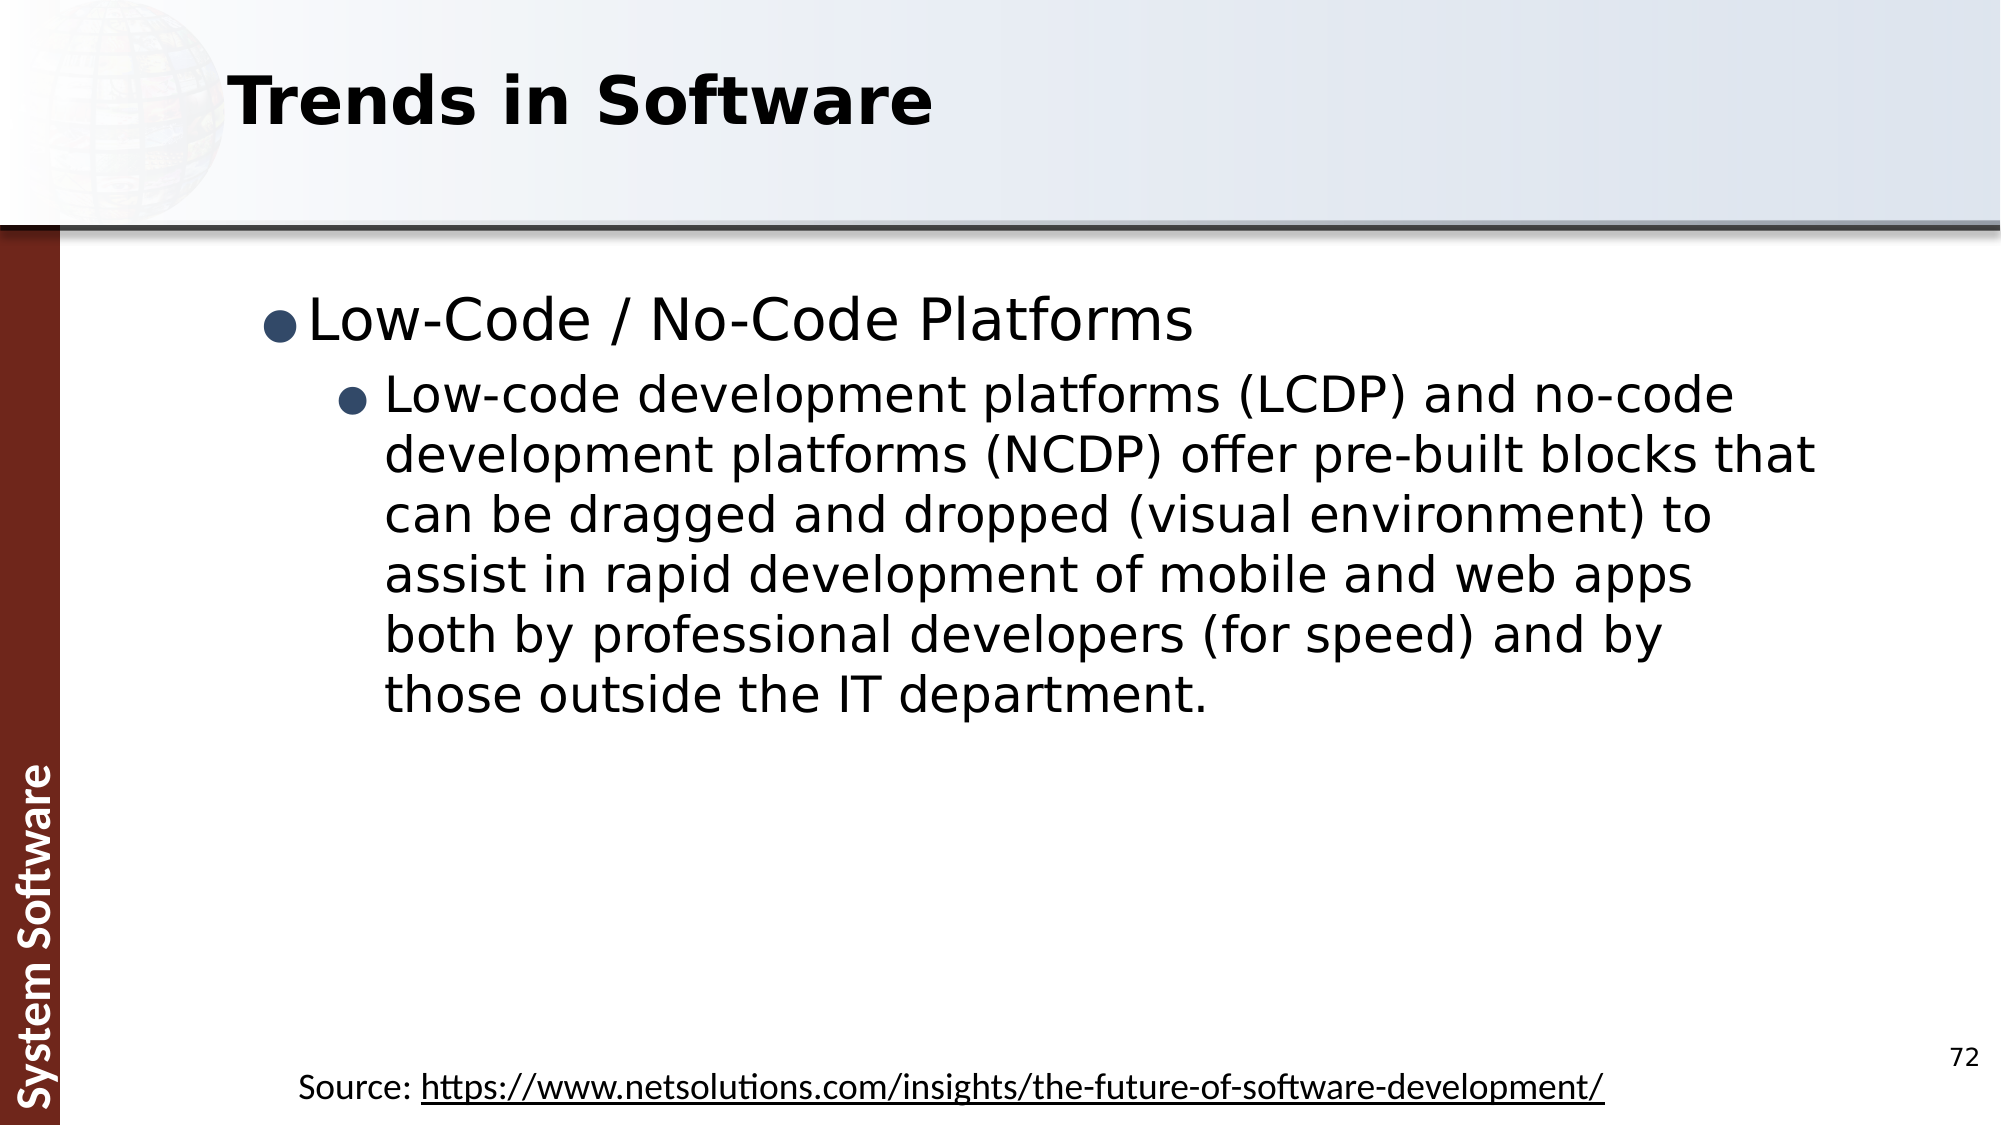

# Trends in Software
Low-Code / No-Code Platforms
Low-code development platforms (LCDP) and no-code development platforms (NCDP) offer pre-built blocks that can be dragged and dropped (visual environment) to assist in rapid development of mobile and web apps both by professional developers (for speed) and by those outside the IT department.

72
Source: https://www.netsolutions.com/insights/the-future-of-software-development/